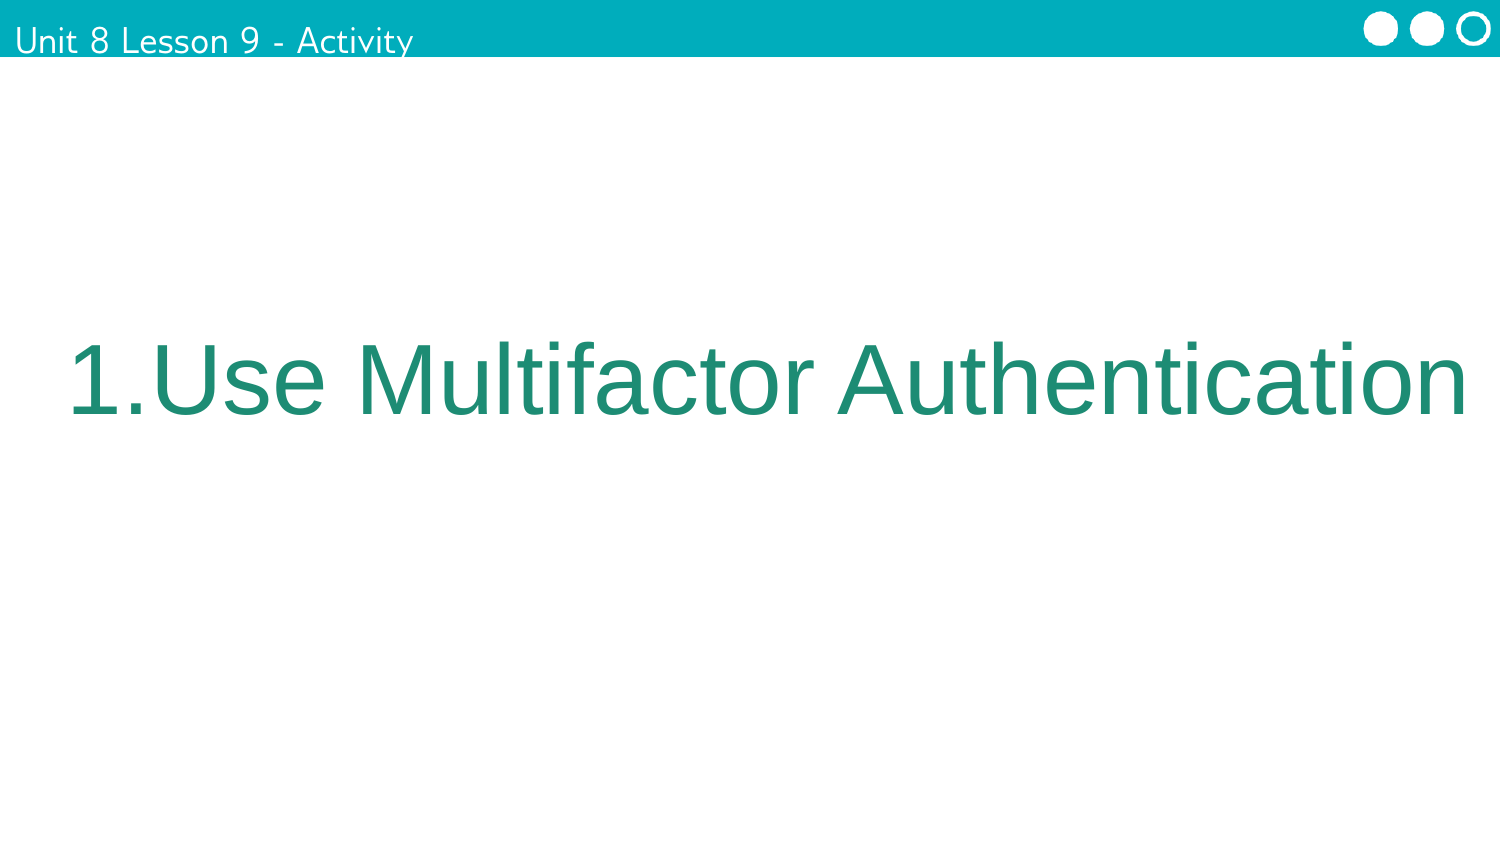

Unit 8 Lesson 9 - Activity
What can I do to protect my data?

Use Multifactor Authentication